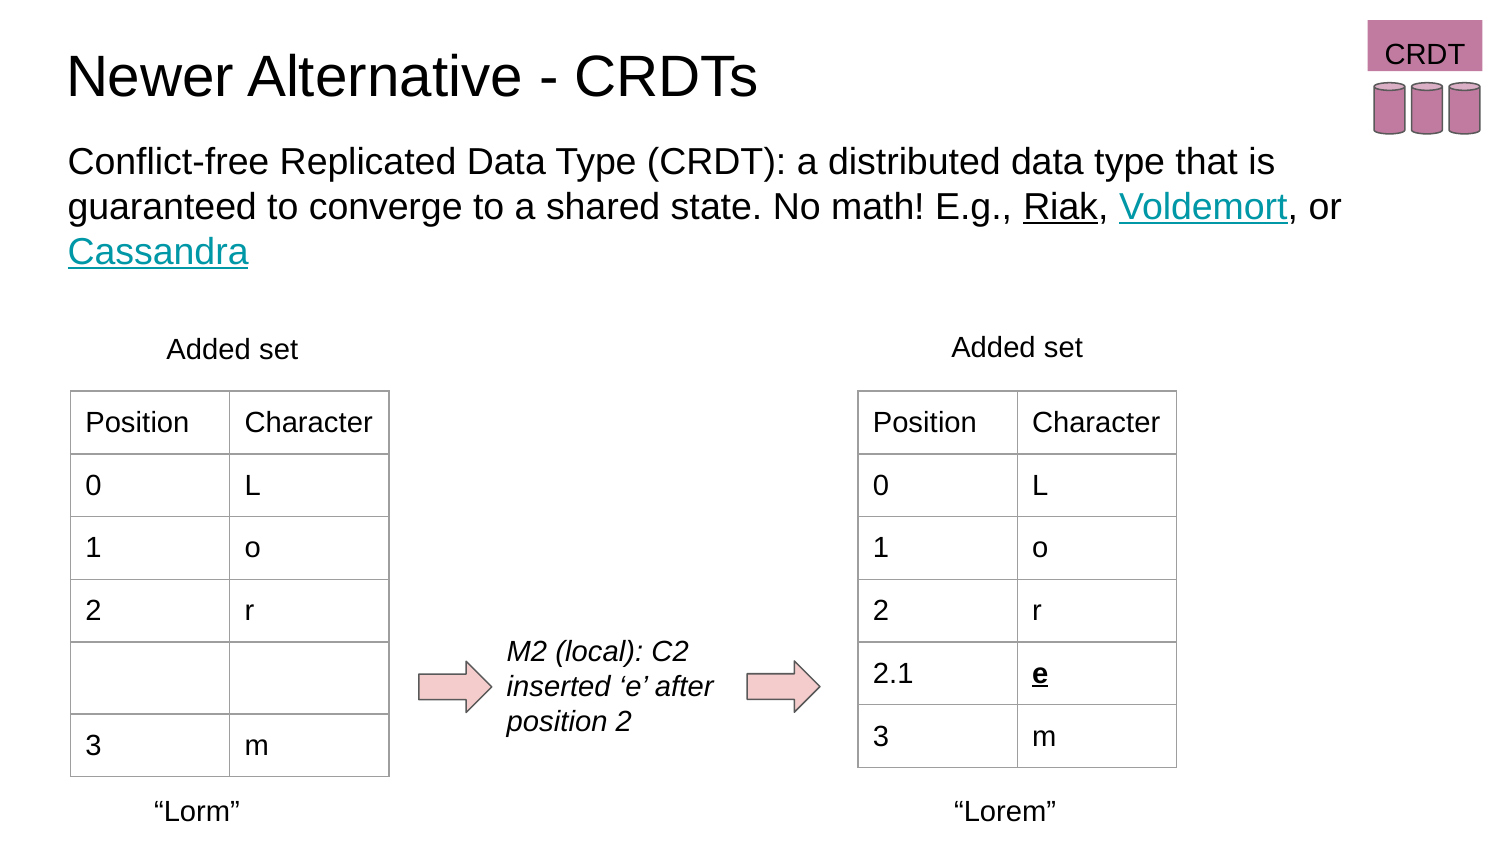

CRDT
# Newer Alternative - CRDTs

Conflict-free Replicated Data Type (CRDT): a distributed data type that is guaranteed to converge to a shared state. No math! E.g., Riak, Voldemort, or Cassandra
Added set
Added set
| Position | Character |
| --- | --- |
| 0 | L |
| 1 | o |
| 2 | r |
|  |  |
| 3 | m |
| Position | Character |
| --- | --- |
| 0 | L |
| 1 | o |
| 2 | r |
| 2.1 | e |
| 3 | m |
M2 (local): C2 inserted ‘e’ after position 2

“Lorm”
“Lorem”